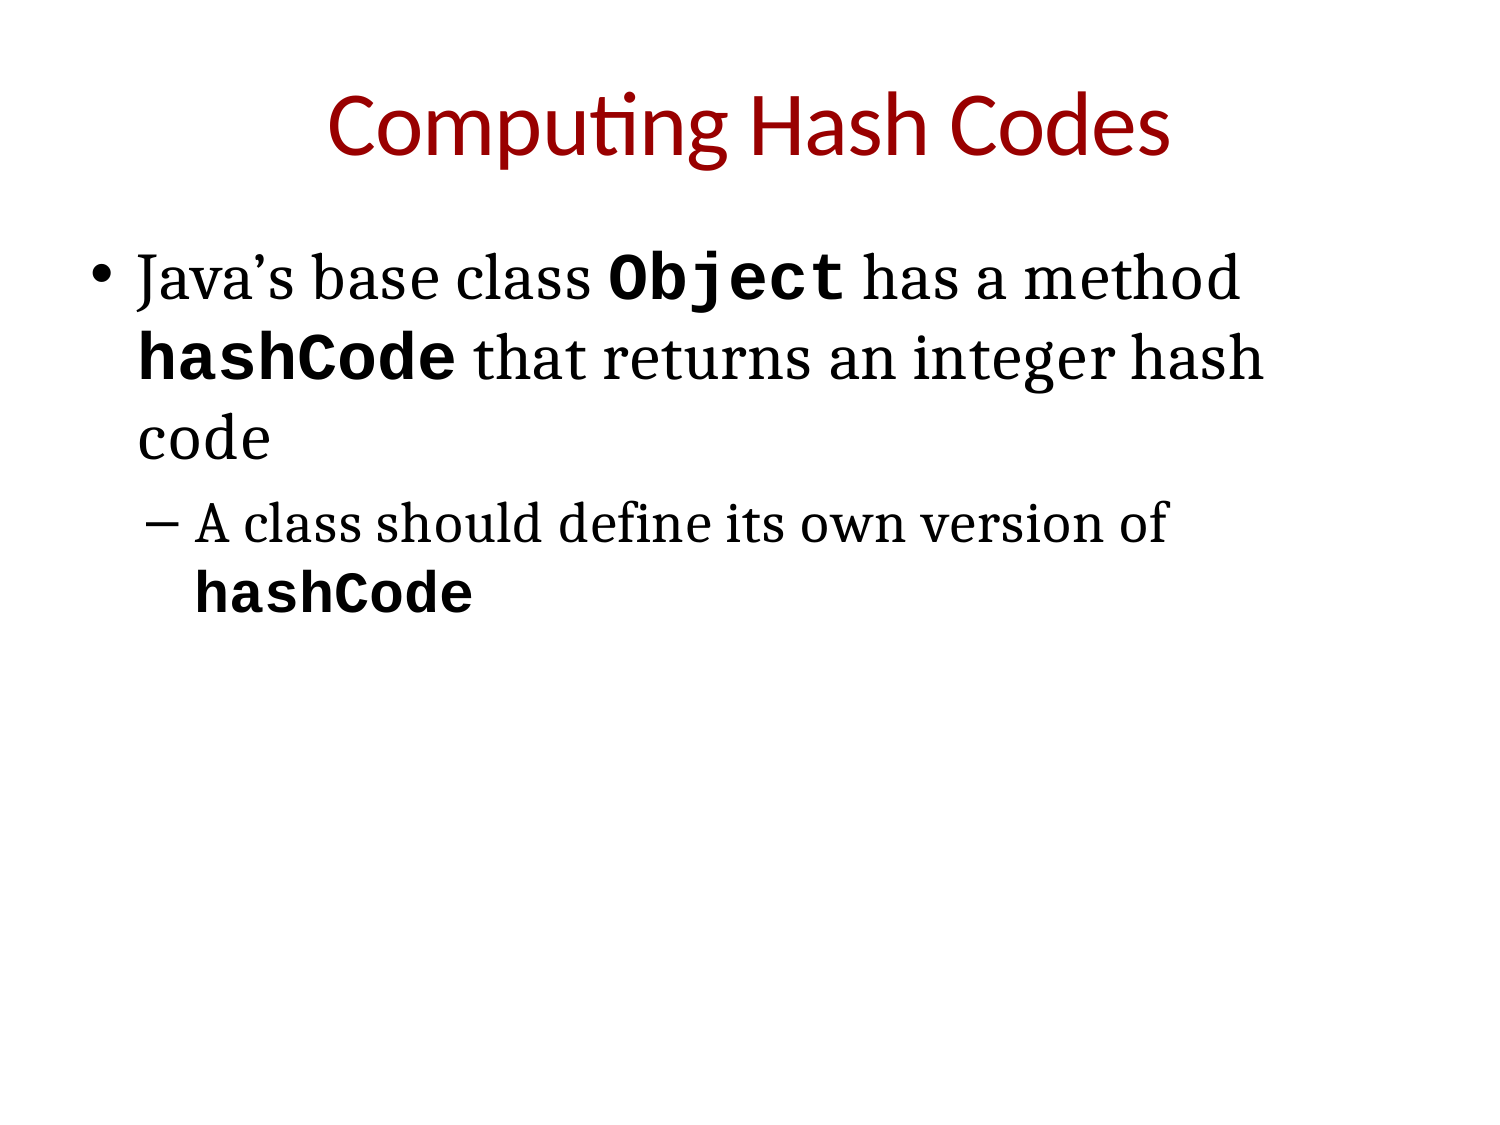

# Computing Hash Codes
Java’s base class Object has a method hashCode that returns an integer hash code
A class should define its own version of hashCode